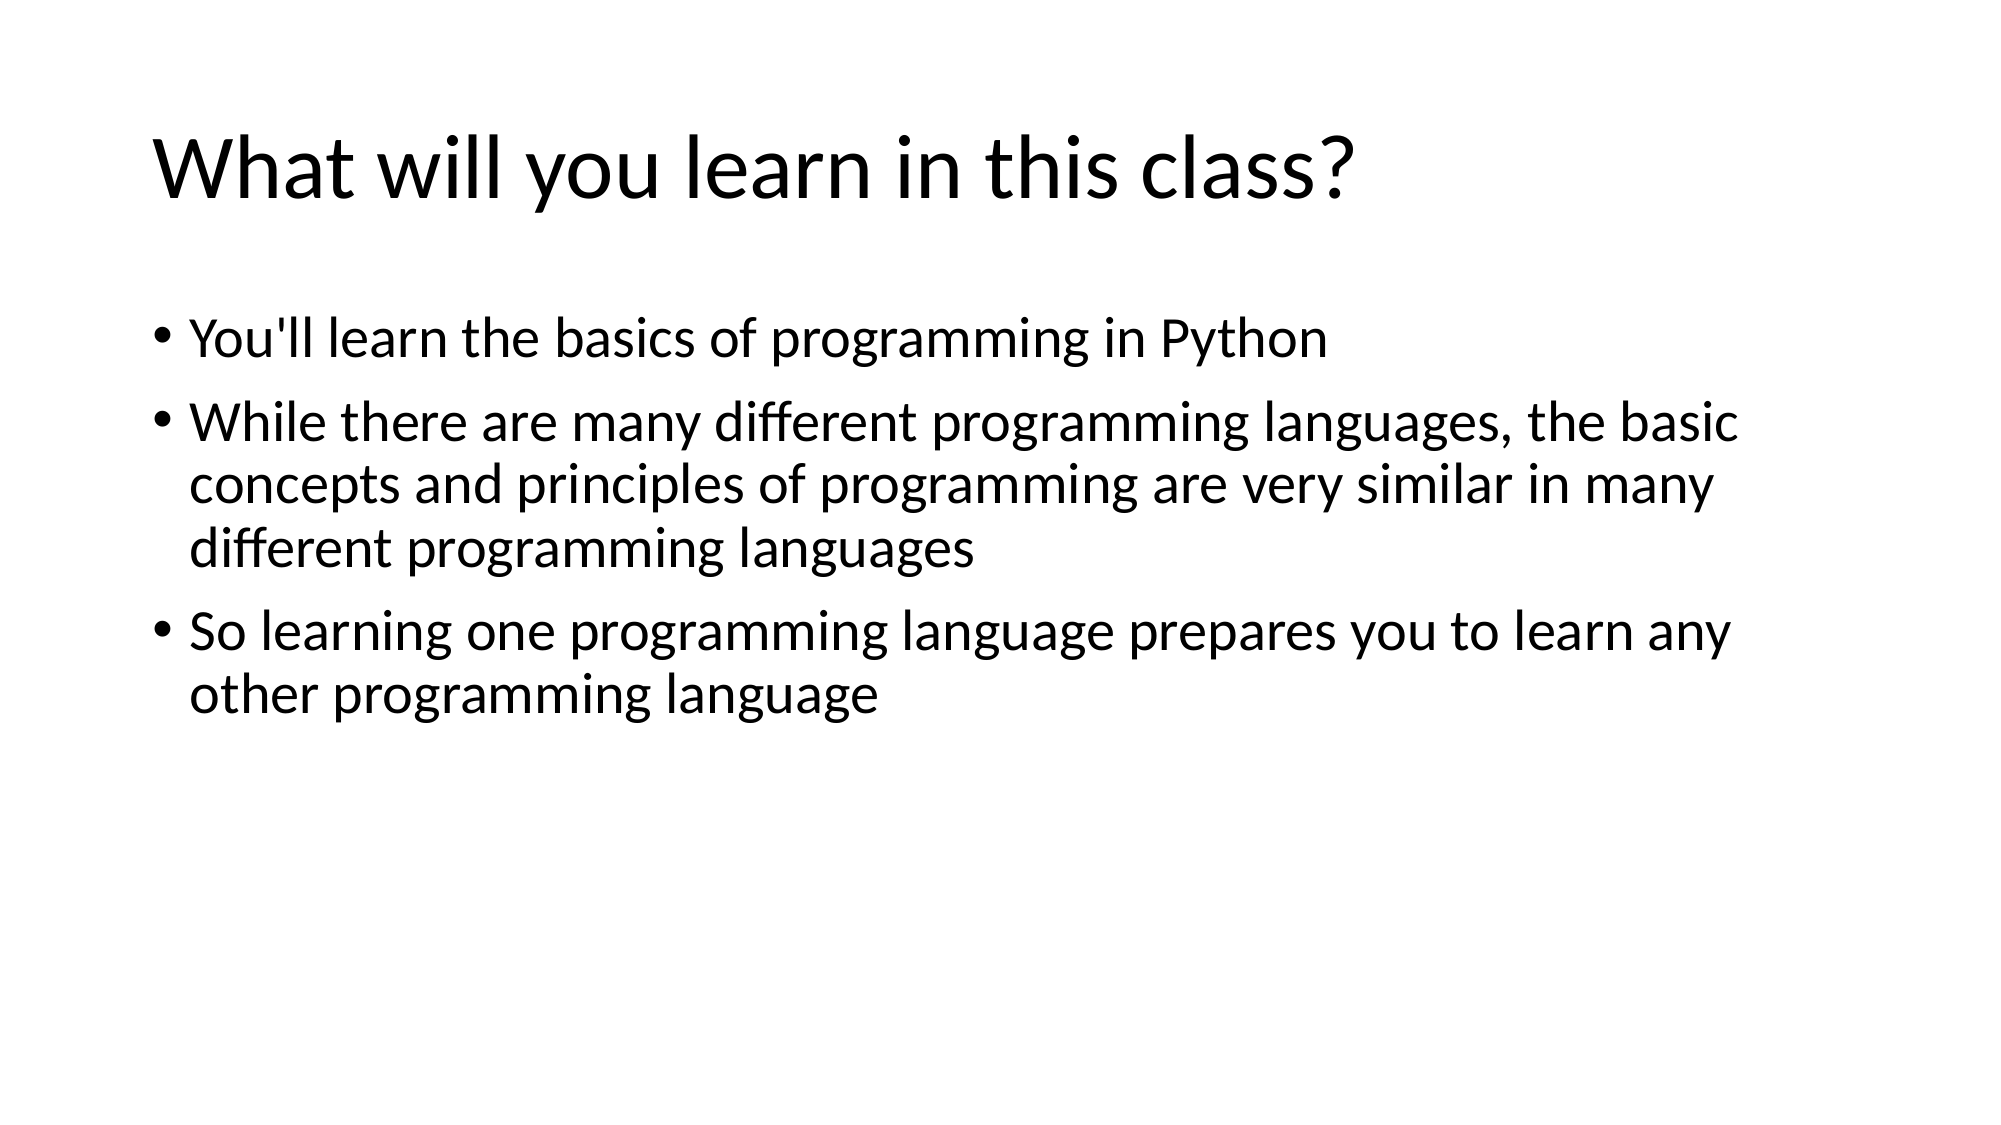

# What will you learn in this class?
You'll learn the basics of programming in Python
While there are many different programming languages, the basic concepts and principles of programming are very similar in many different programming languages
So learning one programming language prepares you to learn any other programming language